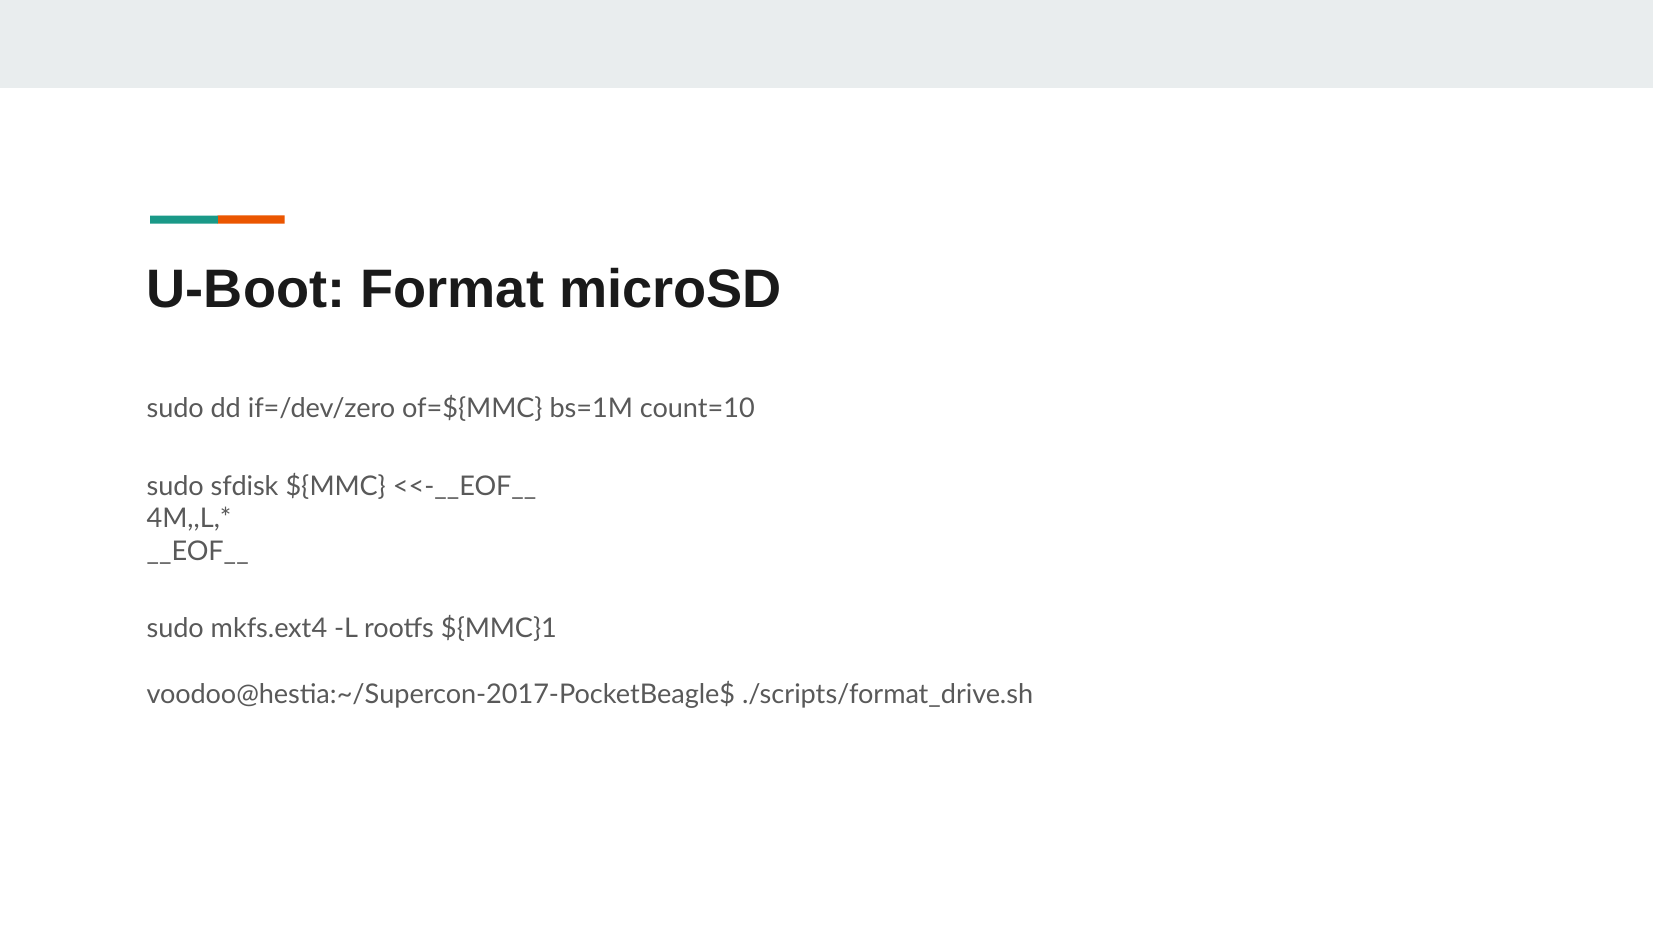

U-Boot: Format microSD
sudo dd if=/dev/zero of=${MMC} bs=1M count=10
sudo sfdisk ${MMC} <<-__EOF__
4M,,L,*
__EOF__
sudo mkfs.ext4 -L rootfs ${MMC}1
voodoo@hestia:~/Supercon-2017-PocketBeagle$ ./scripts/format_drive.sh